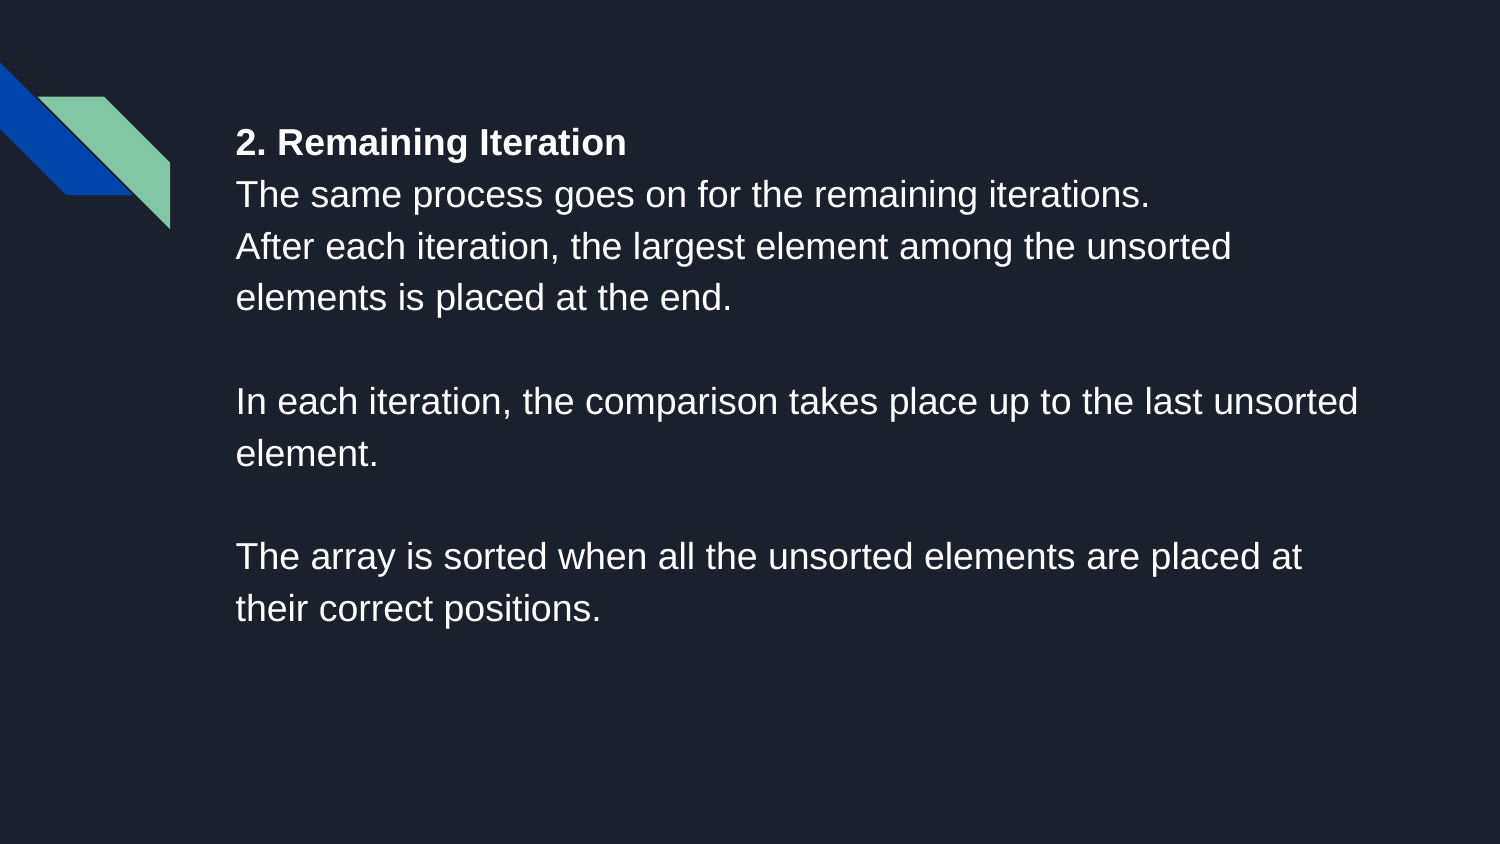

2. Remaining Iteration
The same process goes on for the remaining iterations.
After each iteration, the largest element among the unsorted elements is placed at the end.

In each iteration, the comparison takes place up to the last unsorted element.

The array is sorted when all the unsorted elements are placed at their correct positions.